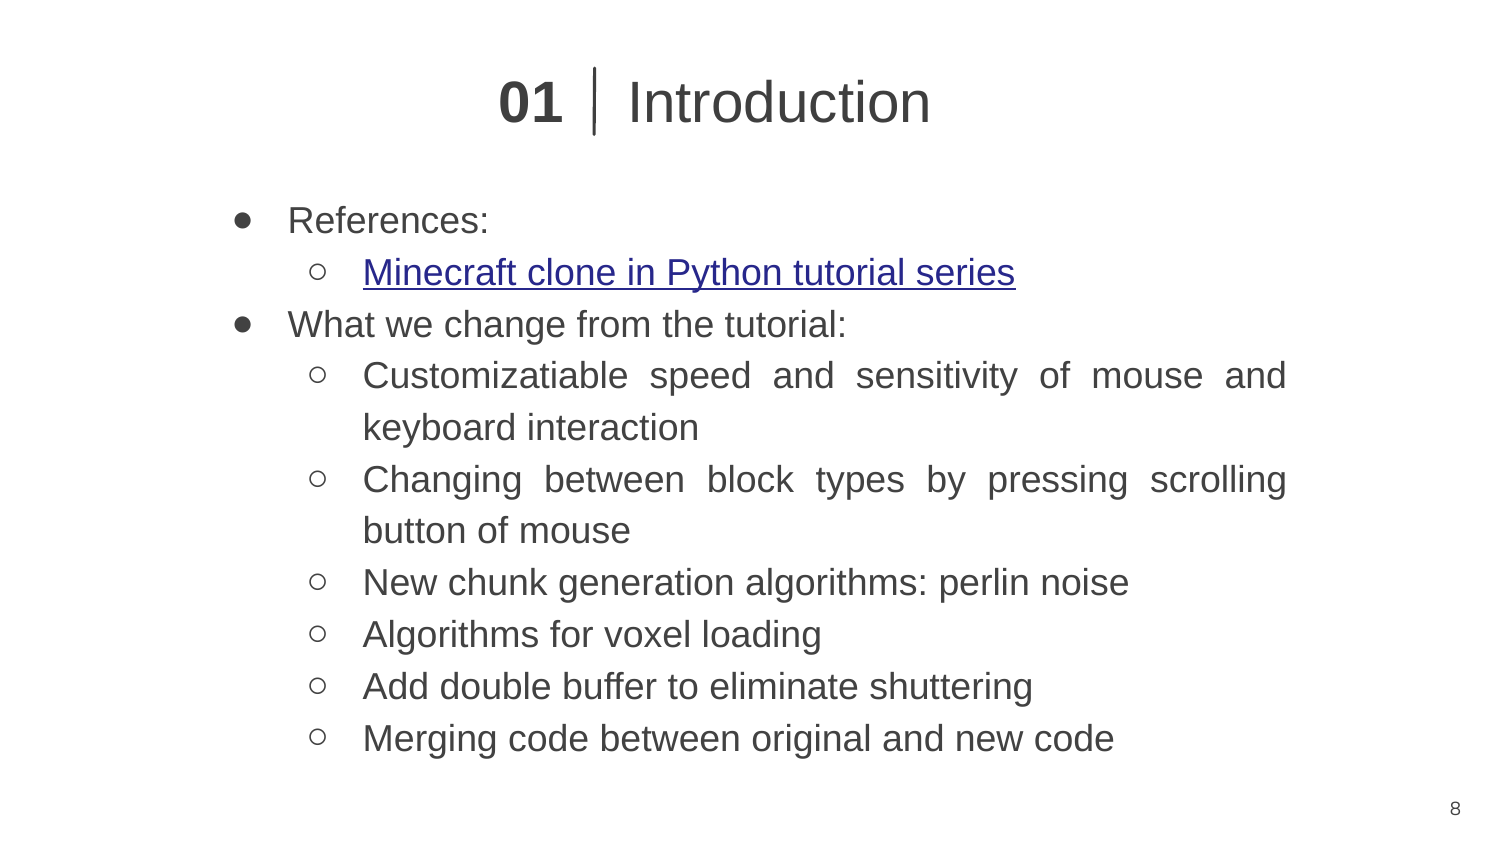

01
Introduction
References:
Minecraft clone in Python tutorial series
What we change from the tutorial:
Customizatiable speed and sensitivity of mouse and keyboard interaction
Changing between block types by pressing scrolling button of mouse
New chunk generation algorithms: perlin noise
Algorithms for voxel loading
Add double buffer to eliminate shuttering
Merging code between original and new code
8